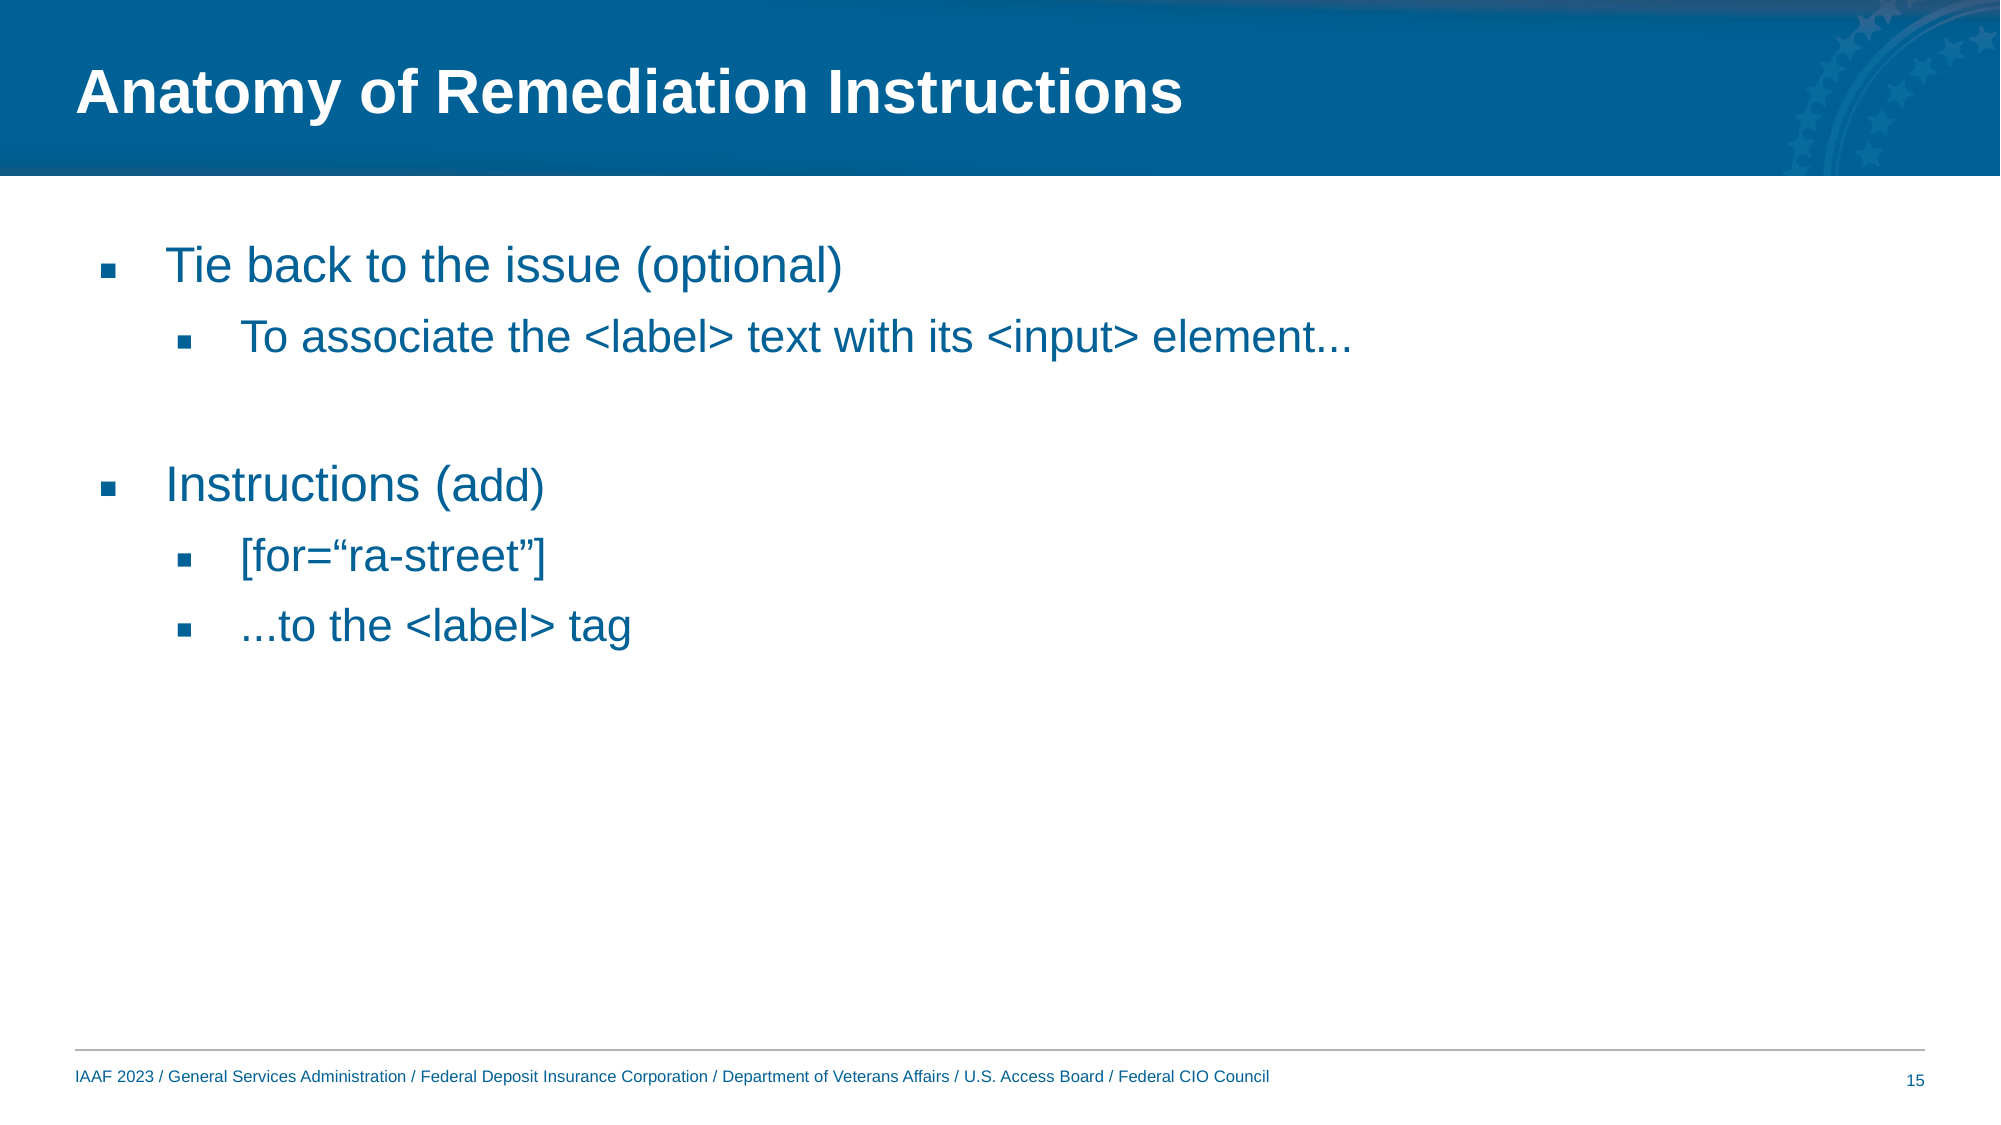

# Anatomy of Remediation Instructions
Tie back to the issue (optional)
To associate the <label> text with its <input> element...

Instructions (add)
[for=“ra-street”]
...to the <label> tag
15